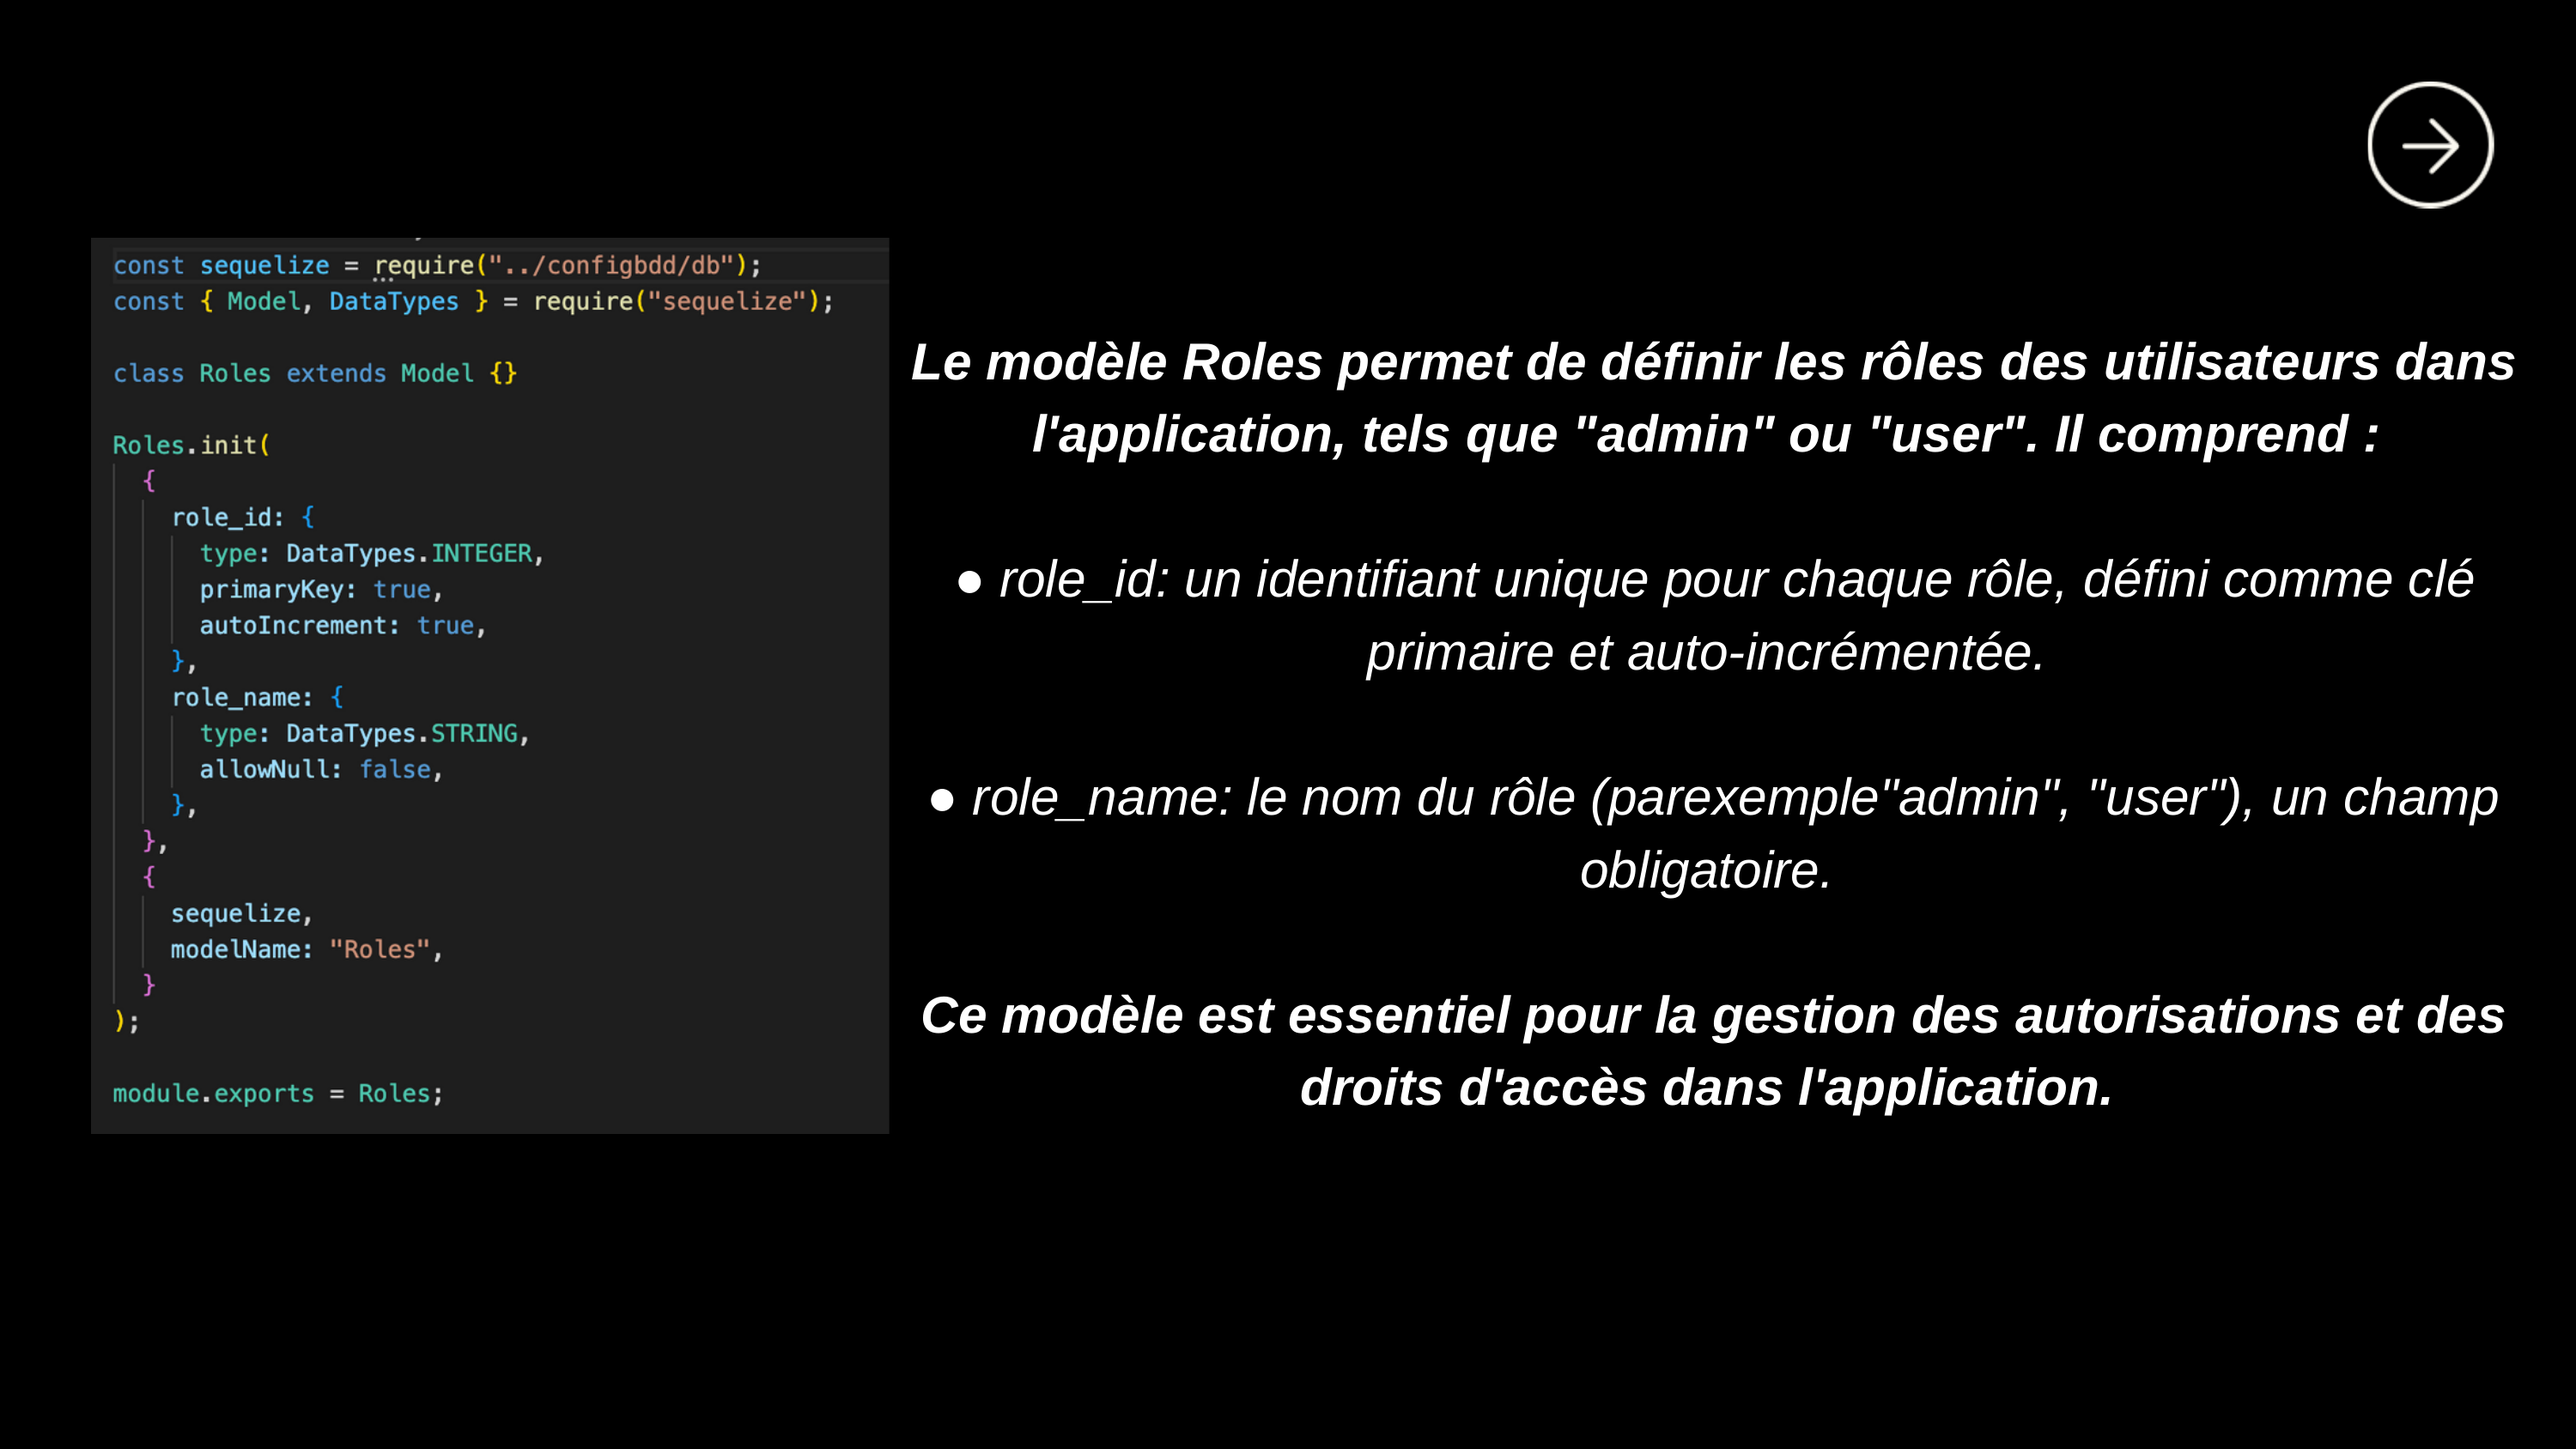

Le modèle Roles permet de définir les rôles des utilisateurs dans l'application, tels que "admin" ou "user". Il comprend :

● role_id: un identifiant unique pour chaque rôle, défini comme clé primaire et auto-incrémentée.

● role_name: le nom du rôle (parexemple"admin", "user"), un champ obligatoire.

Ce modèle est essentiel pour la gestion des autorisations et des droits d'accès dans l'application.